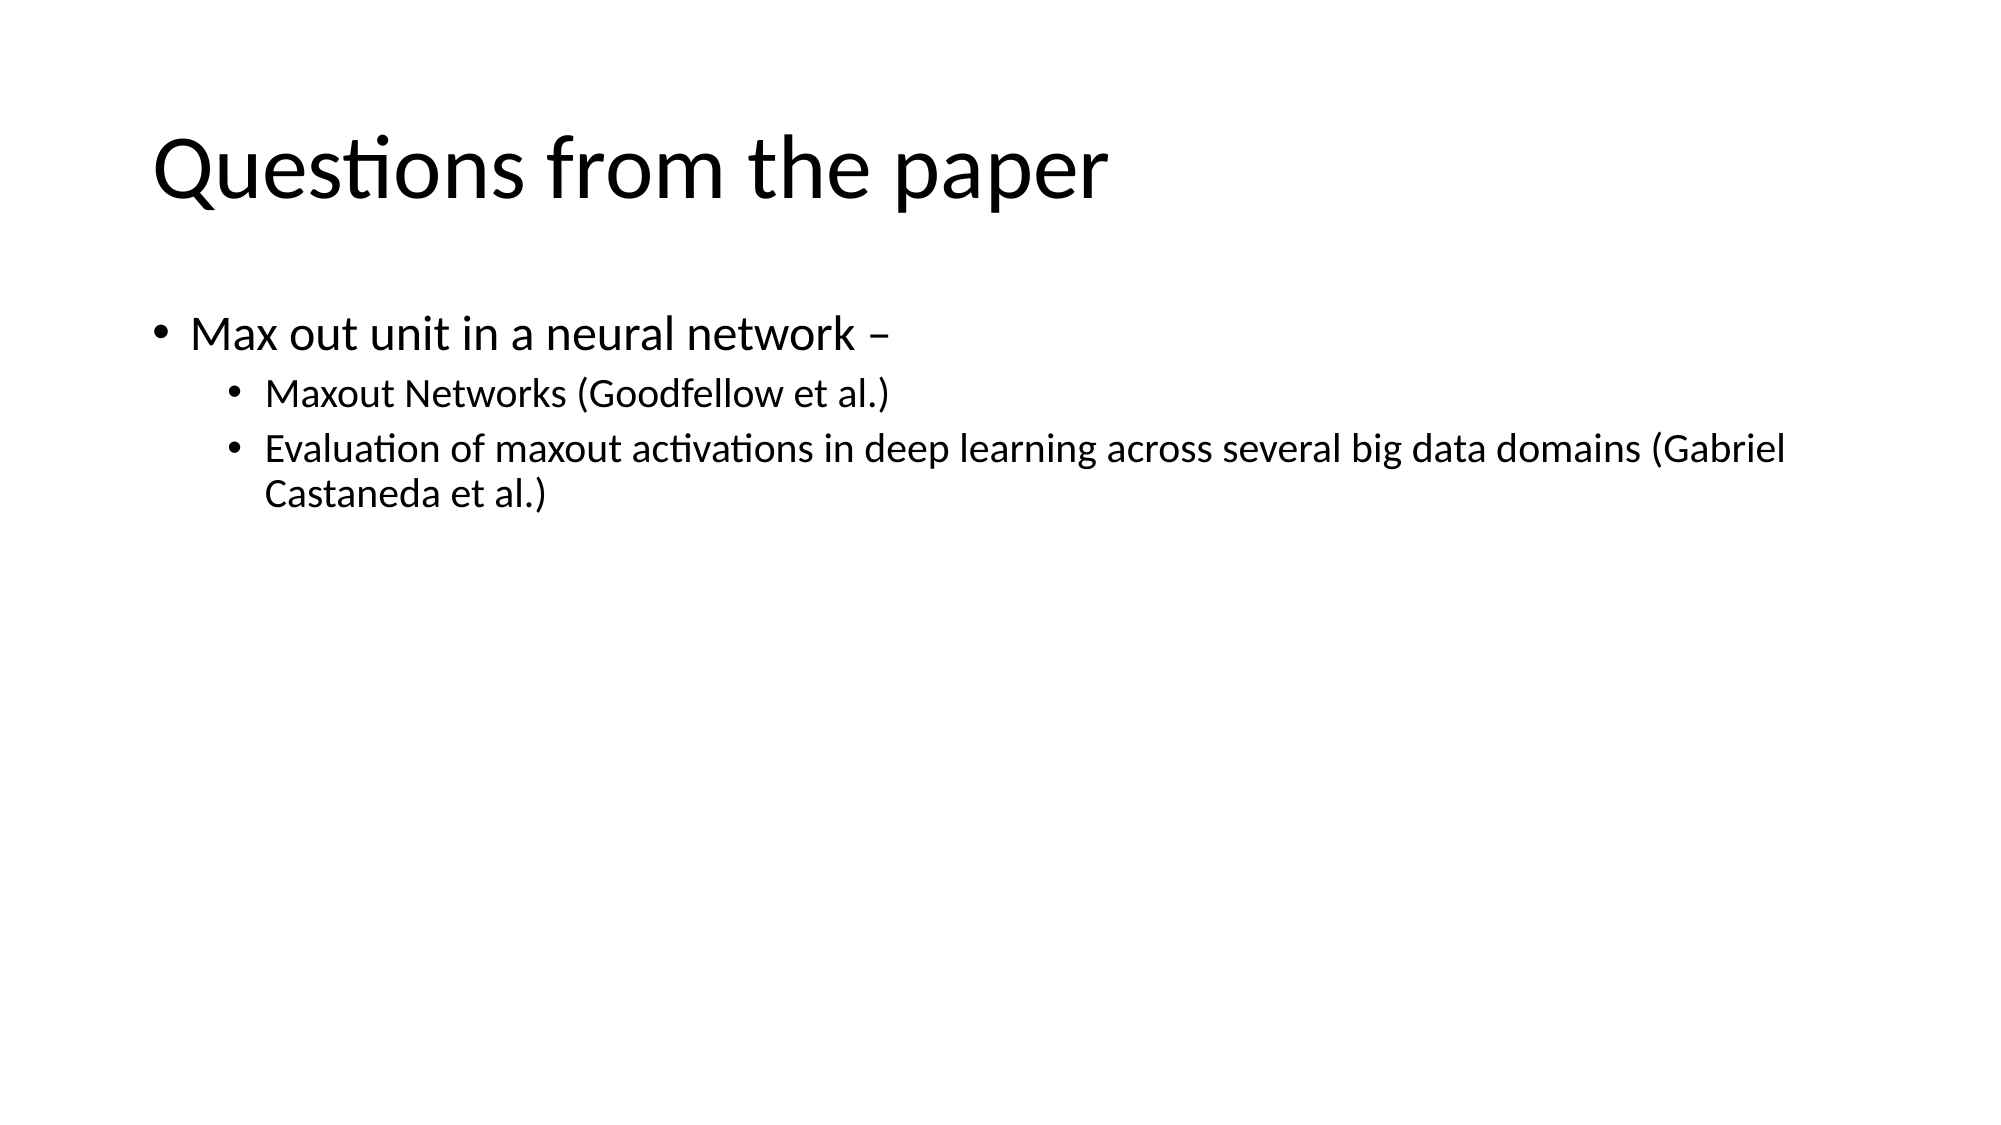

# Questions from the paper
Max out unit in a neural network –
Maxout Networks (Goodfellow et al.)
Evaluation of maxout activations in deep learning across several big data domains (Gabriel Castaneda et al.)